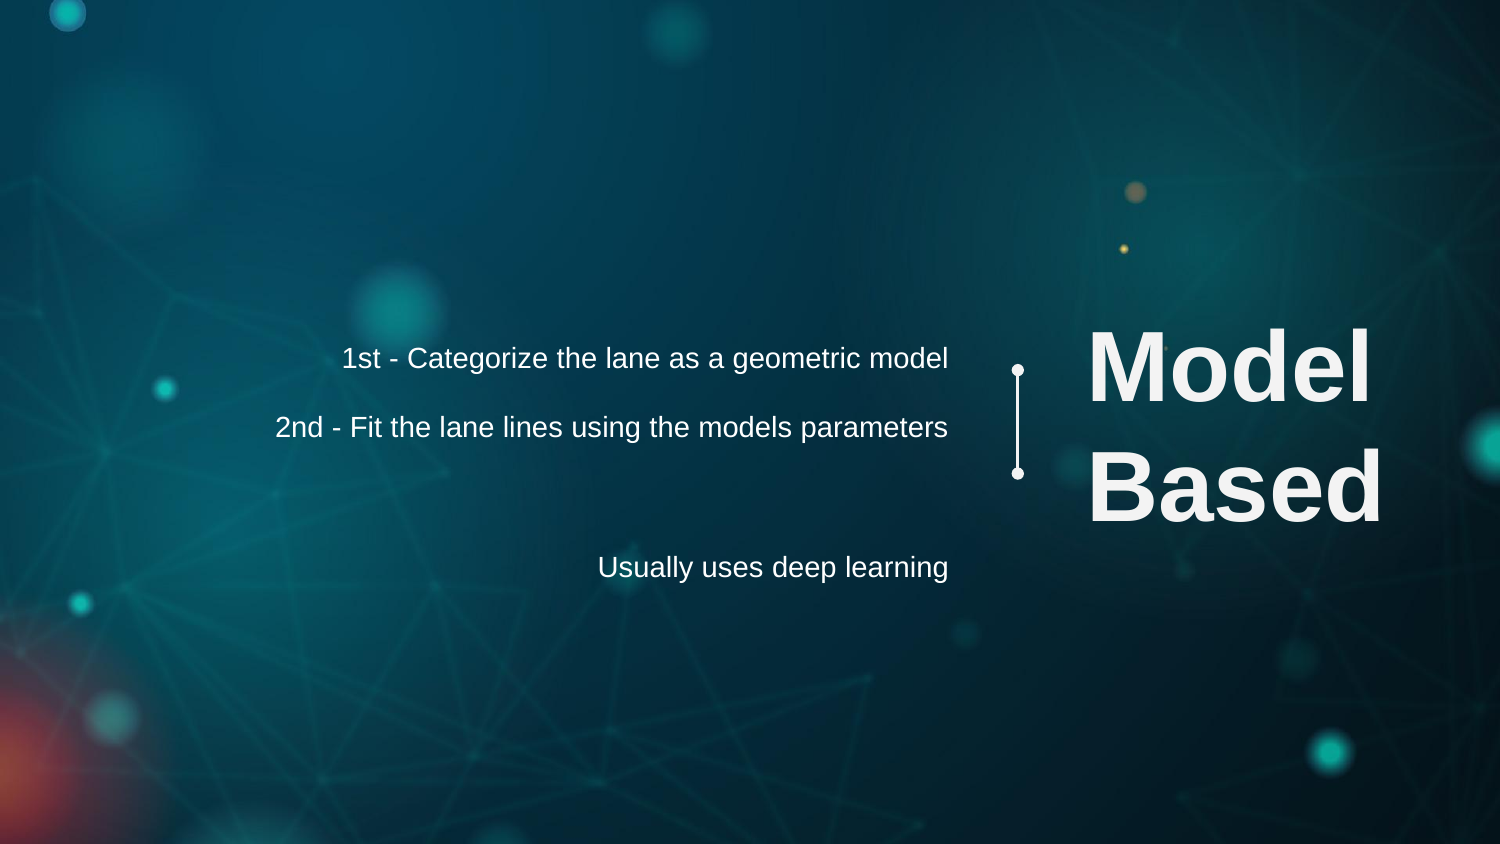

# Model Based
1st - Categorize the lane as a geometric model
2nd - Fit the lane lines using the models parameters

Usually uses deep learning